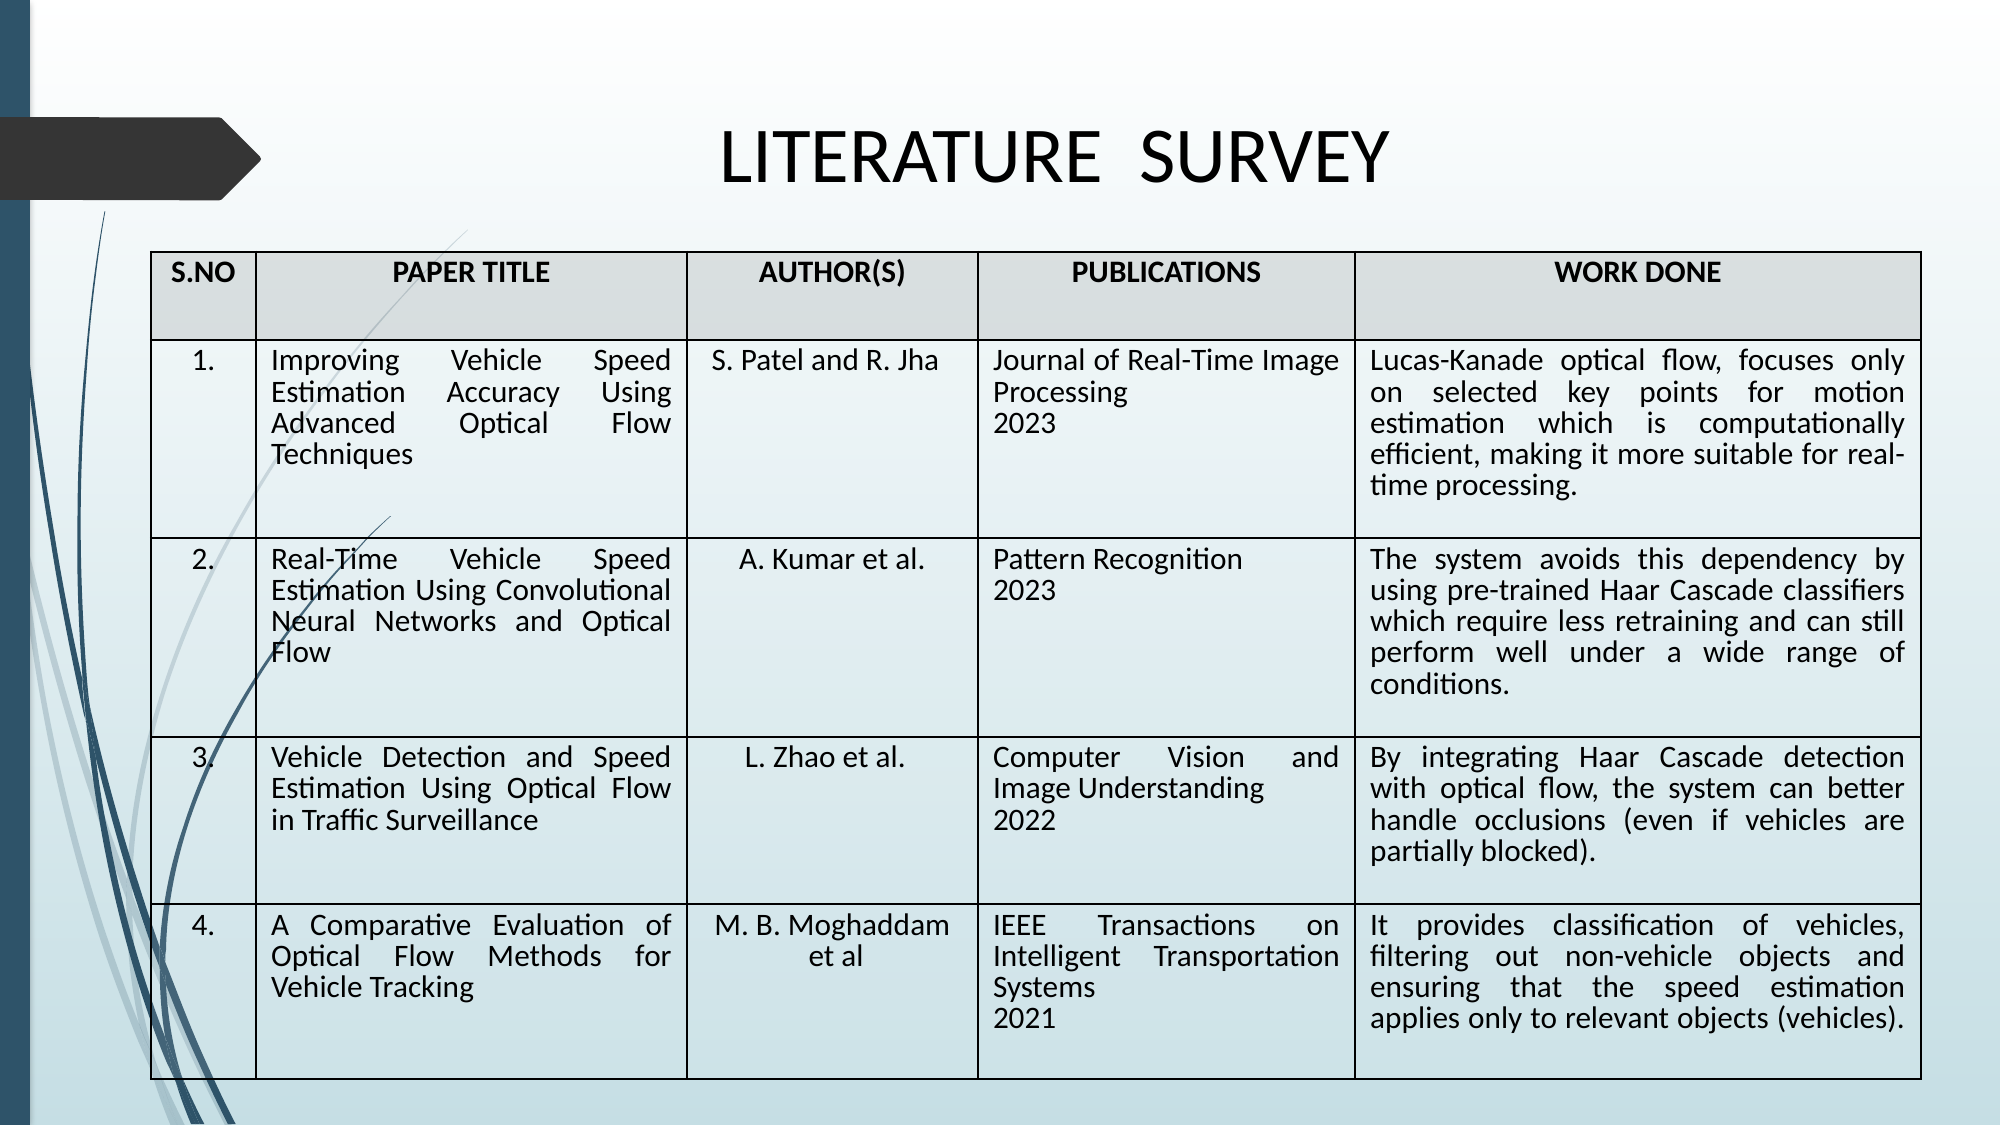

LITERATURE  SURVEY
| S.NO | PAPER TITLE | AUTHOR(S) | PUBLICATIONS | WORK DONE |
| --- | --- | --- | --- | --- |
| 1. | Improving Vehicle Speed Estimation Accuracy Using Advanced Optical Flow Techniques | S. Patel and R. Jha | Journal of Real-Time Image Processing 2023 | Lucas-Kanade optical flow, focuses only on selected key points for motion estimation which is computationally efficient, making it more suitable for real-time processing. |
| 2. | Real-Time Vehicle Speed Estimation Using Convolutional Neural Networks and Optical Flow | A. Kumar et al. | Pattern Recognition 2023 | The system avoids this dependency by using pre-trained Haar Cascade classifiers which require less retraining and can still perform well under a wide range of conditions. |
| 3. | Vehicle Detection and Speed Estimation Using Optical Flow in Traffic Surveillance | L. Zhao et al. | Computer Vision and Image Understanding 2022 | By integrating Haar Cascade detection with optical flow, the system can better handle occlusions (even if vehicles are partially blocked). |
| 4. | A Comparative Evaluation of Optical Flow Methods for Vehicle Tracking | M. B. Moghaddam et al | IEEE Transactions on Intelligent Transportation Systems 2021 | It provides classification of vehicles, filtering out non-vehicle objects and ensuring that the speed estimation applies only to relevant objects (vehicles). |